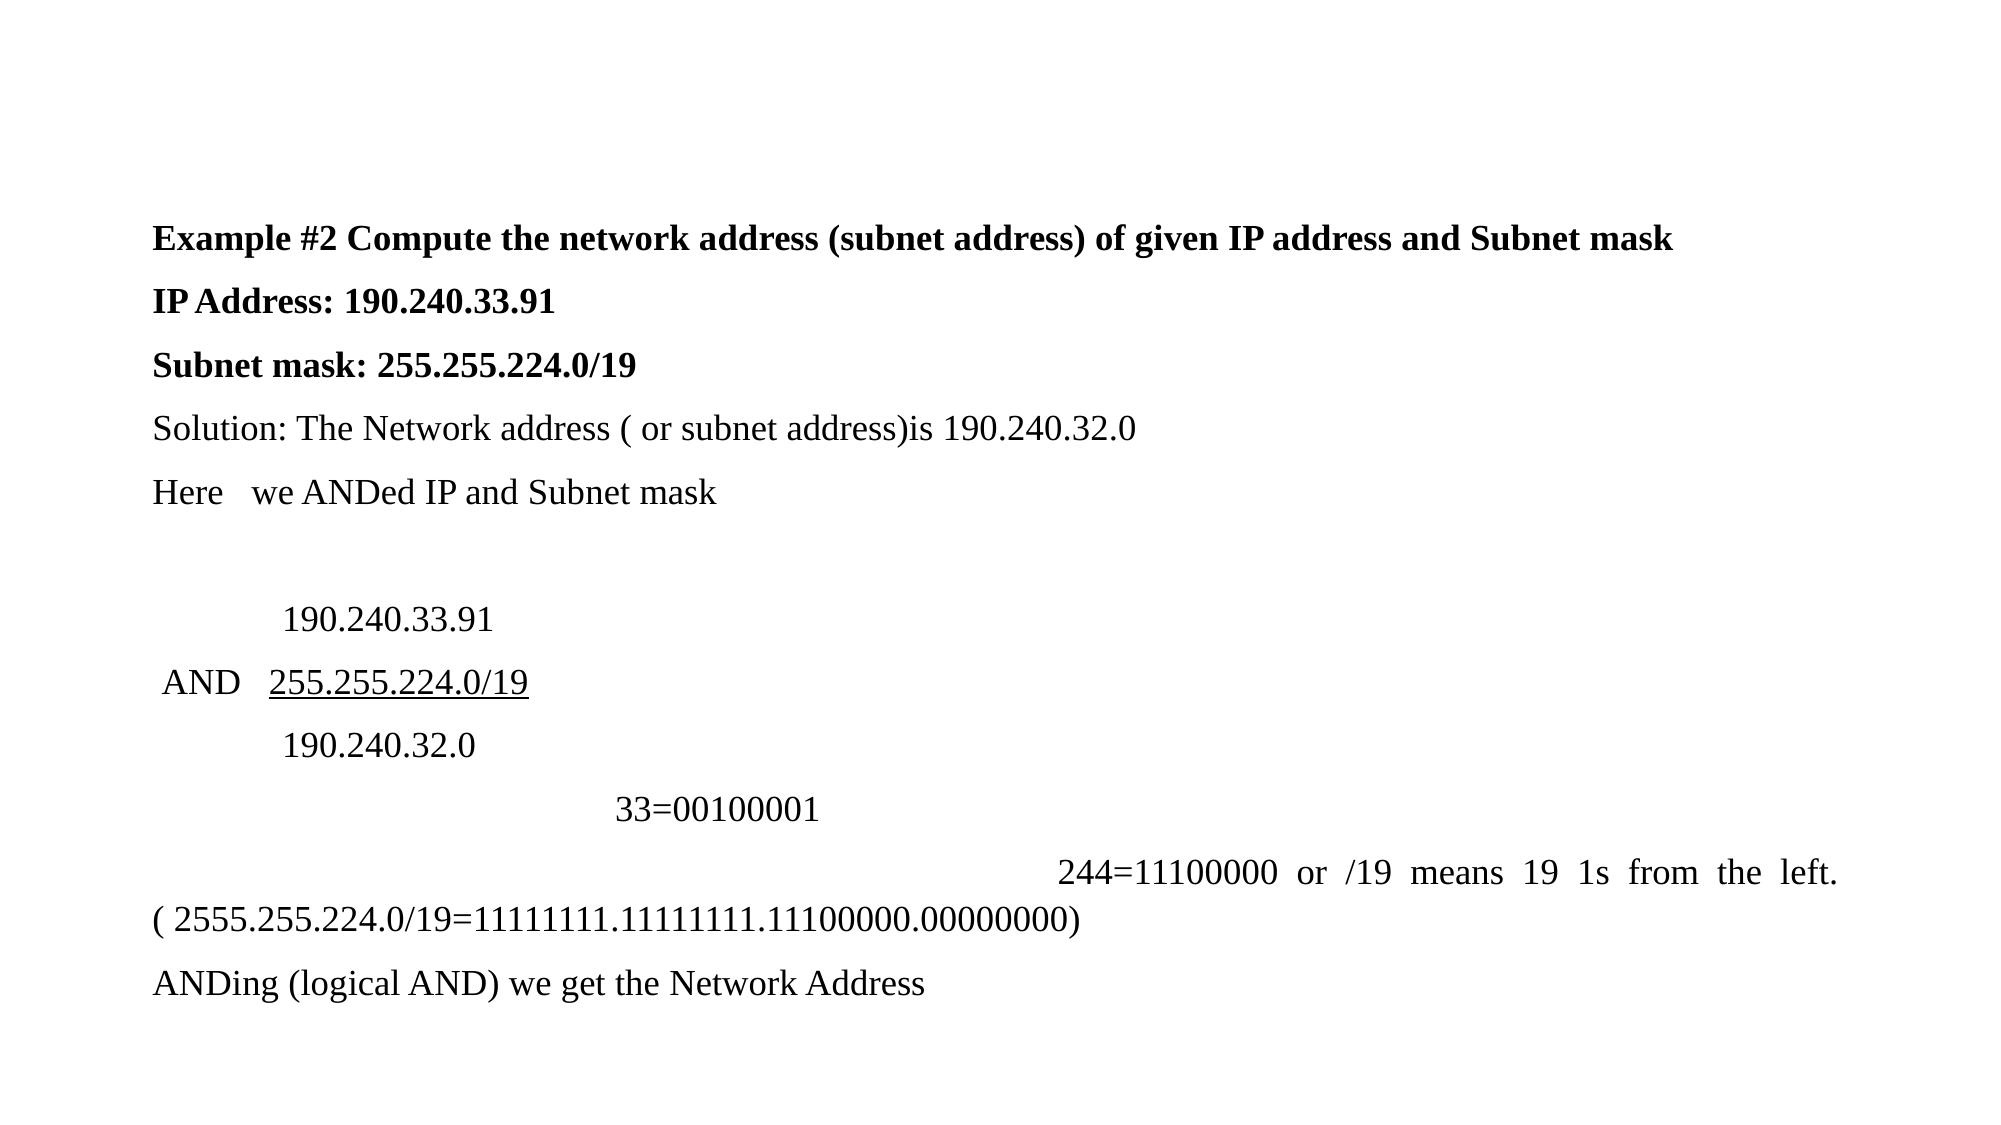

#
Example #2 Compute the network address (subnet address) of given IP address and Subnet mask
IP Address: 190.240.33.91
Subnet mask: 255.255.224.0/19
Solution: The Network address ( or subnet address)is 190.240.32.0
Here   we ANDed IP and Subnet mask

              190.240.33.91
 AND   255.255.224.0/19
              190.240.32.0
                                                  33=00100001
                                                  244=11100000 or /19 means 19 1s from the left.( 2555.255.224.0/19=11111111.11111111.11100000.00000000)
ANDing (logical AND) we get the Network Address